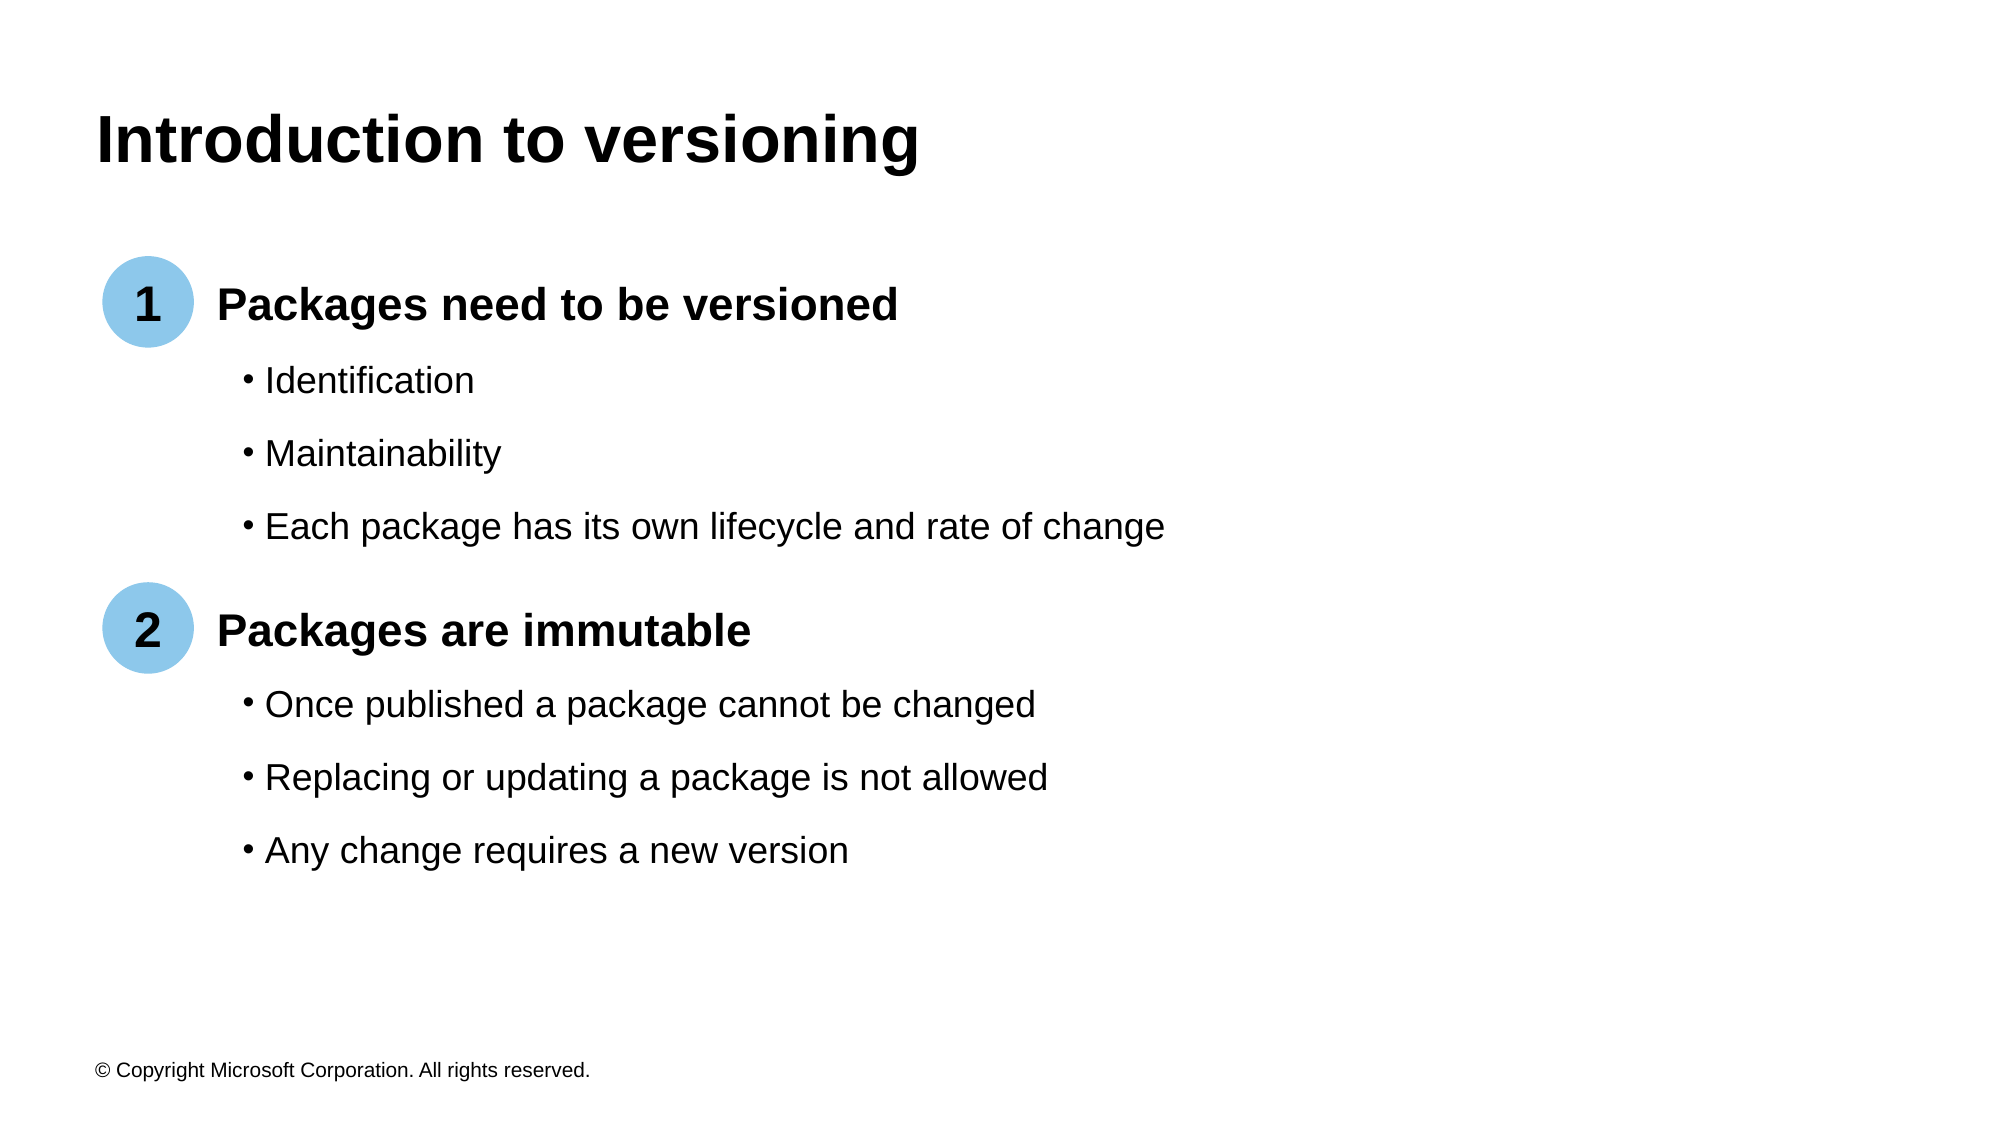

# Introduction to versioning
1
Packages need to be versioned
Identification
Maintainability
Each package has its own lifecycle and rate of change
2
Packages are immutable
Once published a package cannot be changed
Replacing or updating a package is not allowed
Any change requires a new version